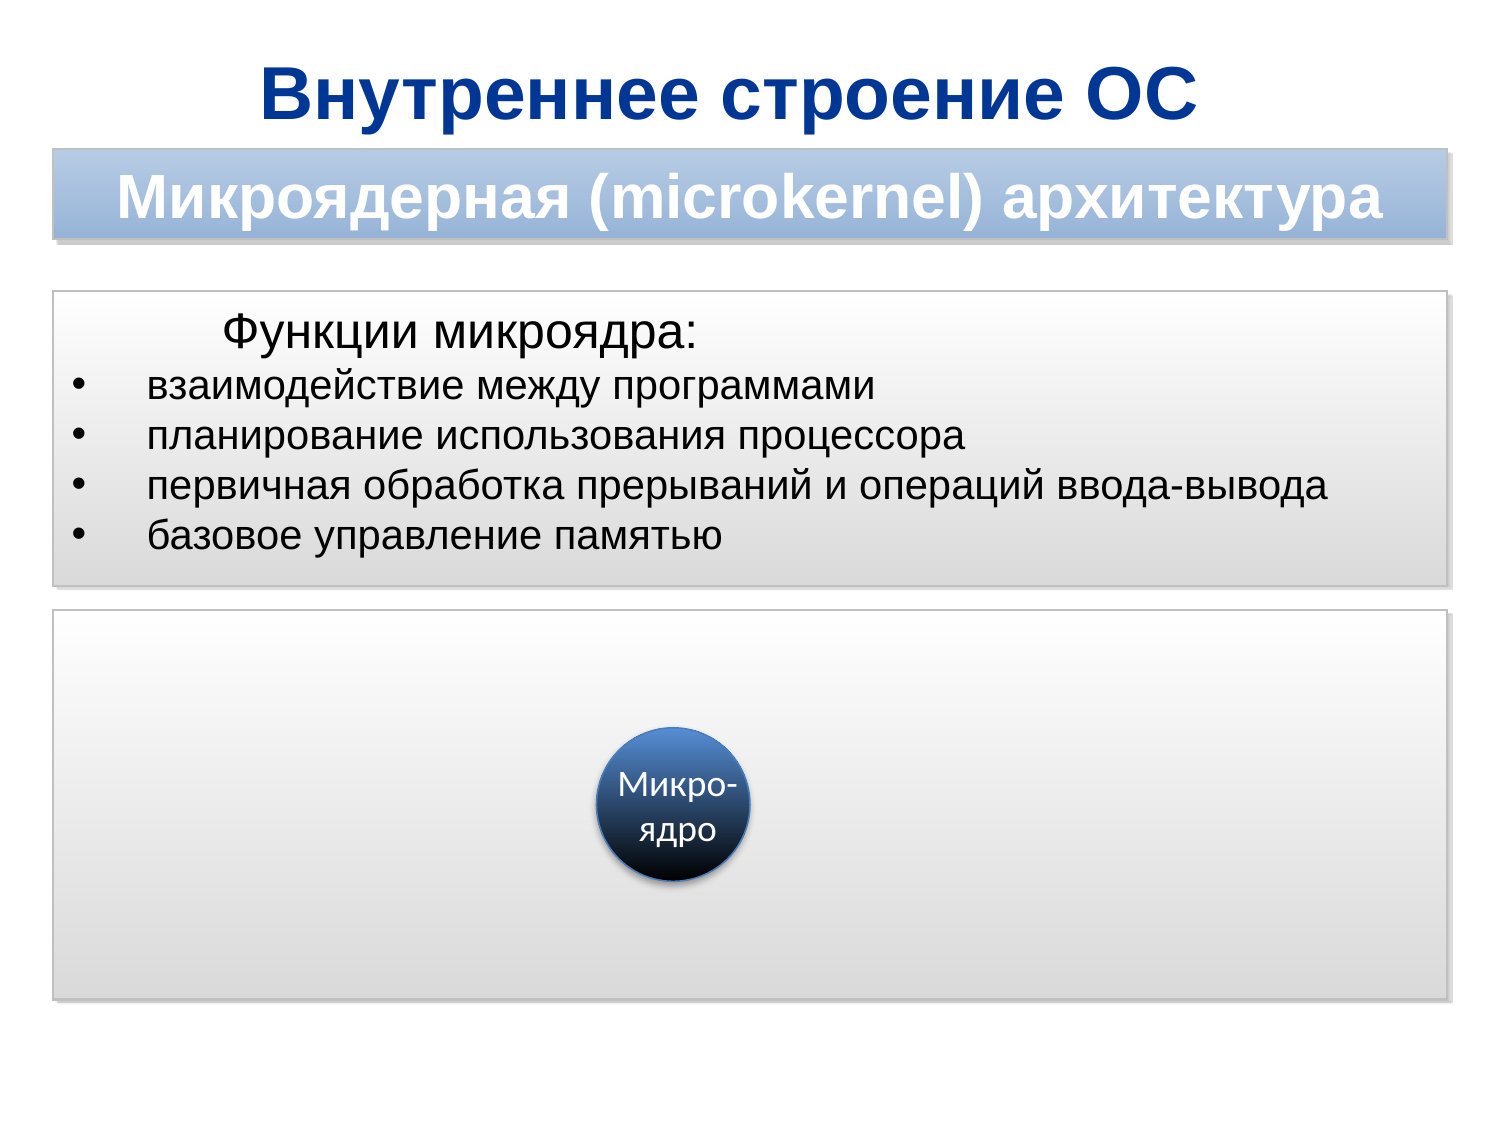

Внутреннее строение ОС
Микроядерная (microkernel) архитектура

	Функции микроядра:
взаимодействие между программами
планирование использования процессора
первичная обработка прерываний и операций ввода-вывода
базовое управление памятью

Микро-
ядро